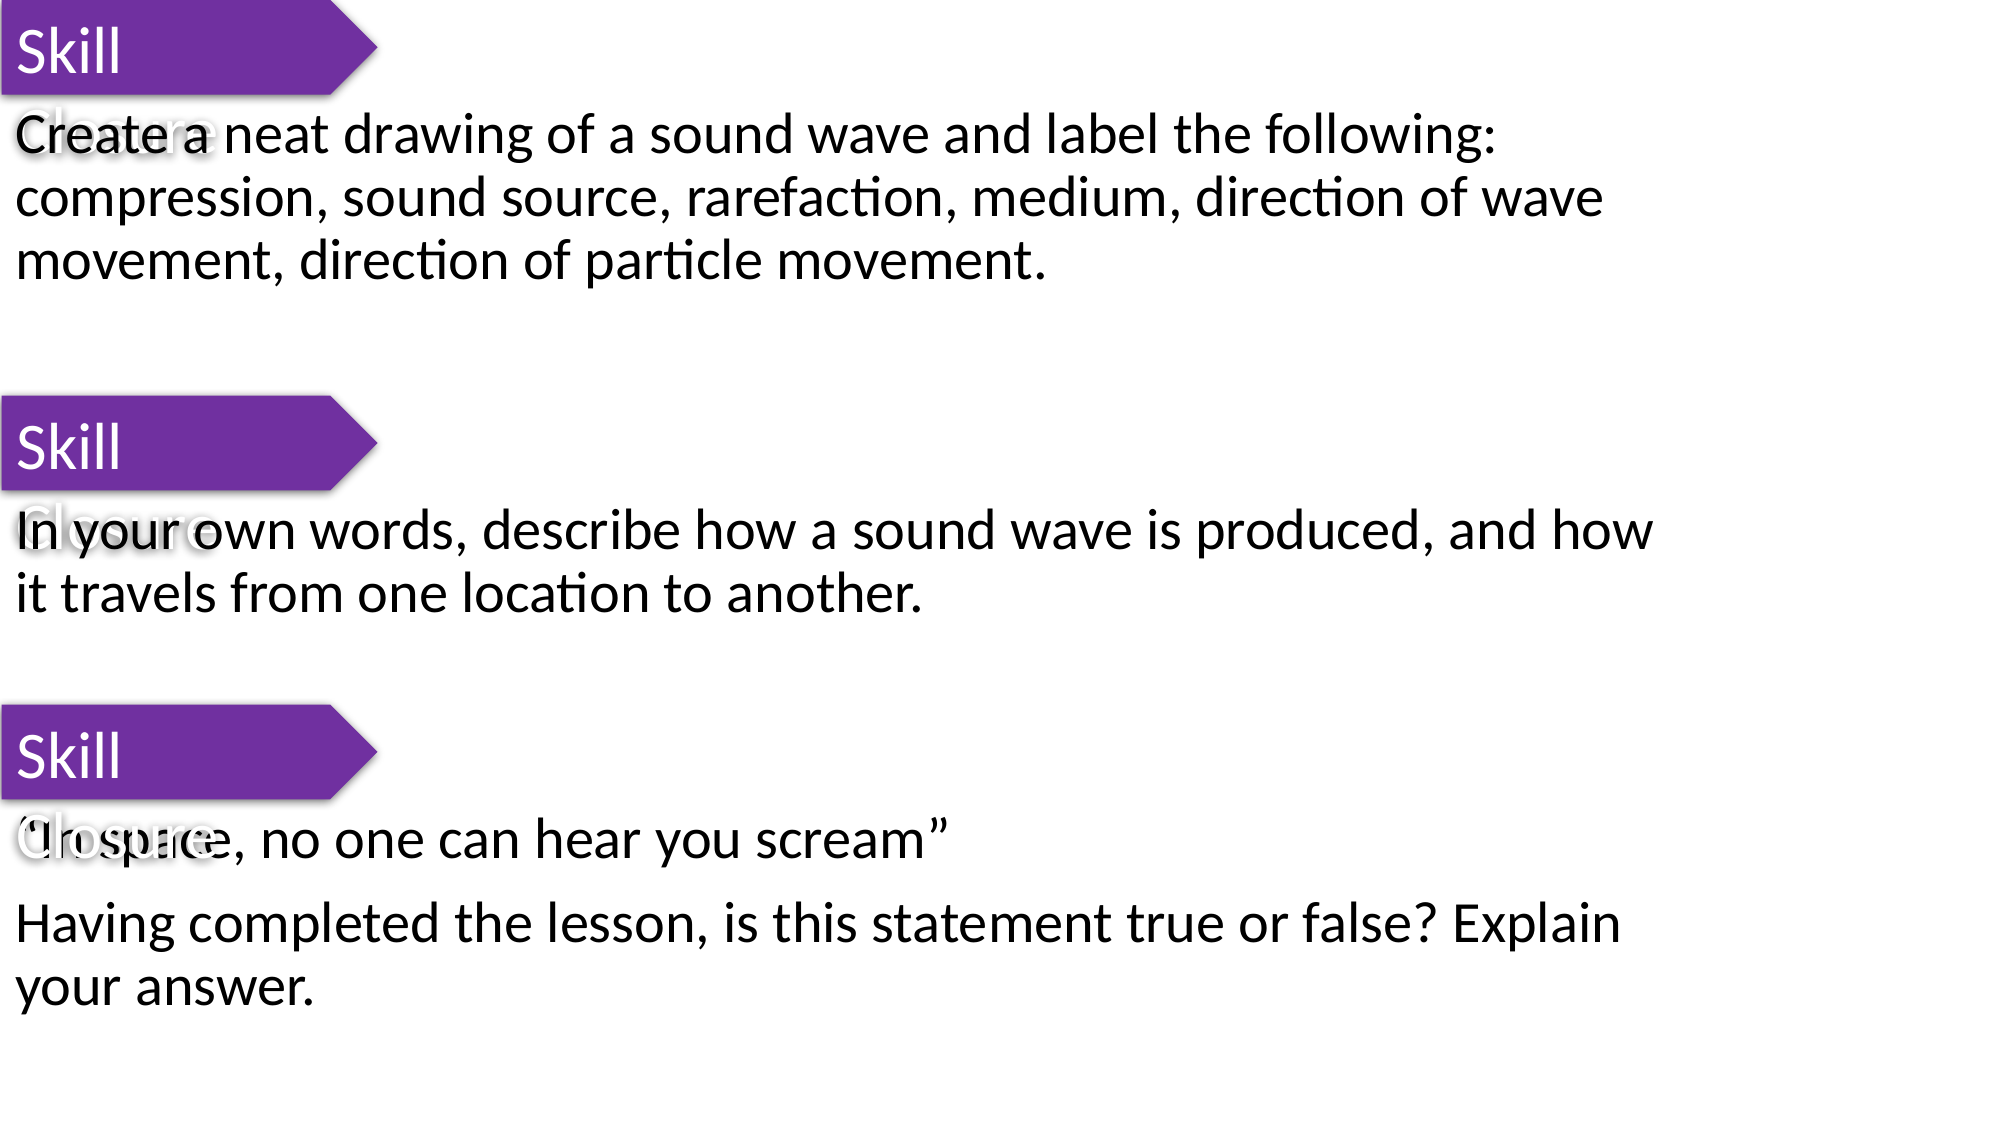

Skill Closure
Create a neat drawing of a sound wave and label the following: compression, sound source, rarefaction, medium, direction of wave movement, direction of particle movement.
Skill Closure
In your own words, describe how a sound wave is produced, and how it travels from one location to another.
Skill Closure
“In space, no one can hear you scream”
Having completed the lesson, is this statement true or false? Explain your answer.